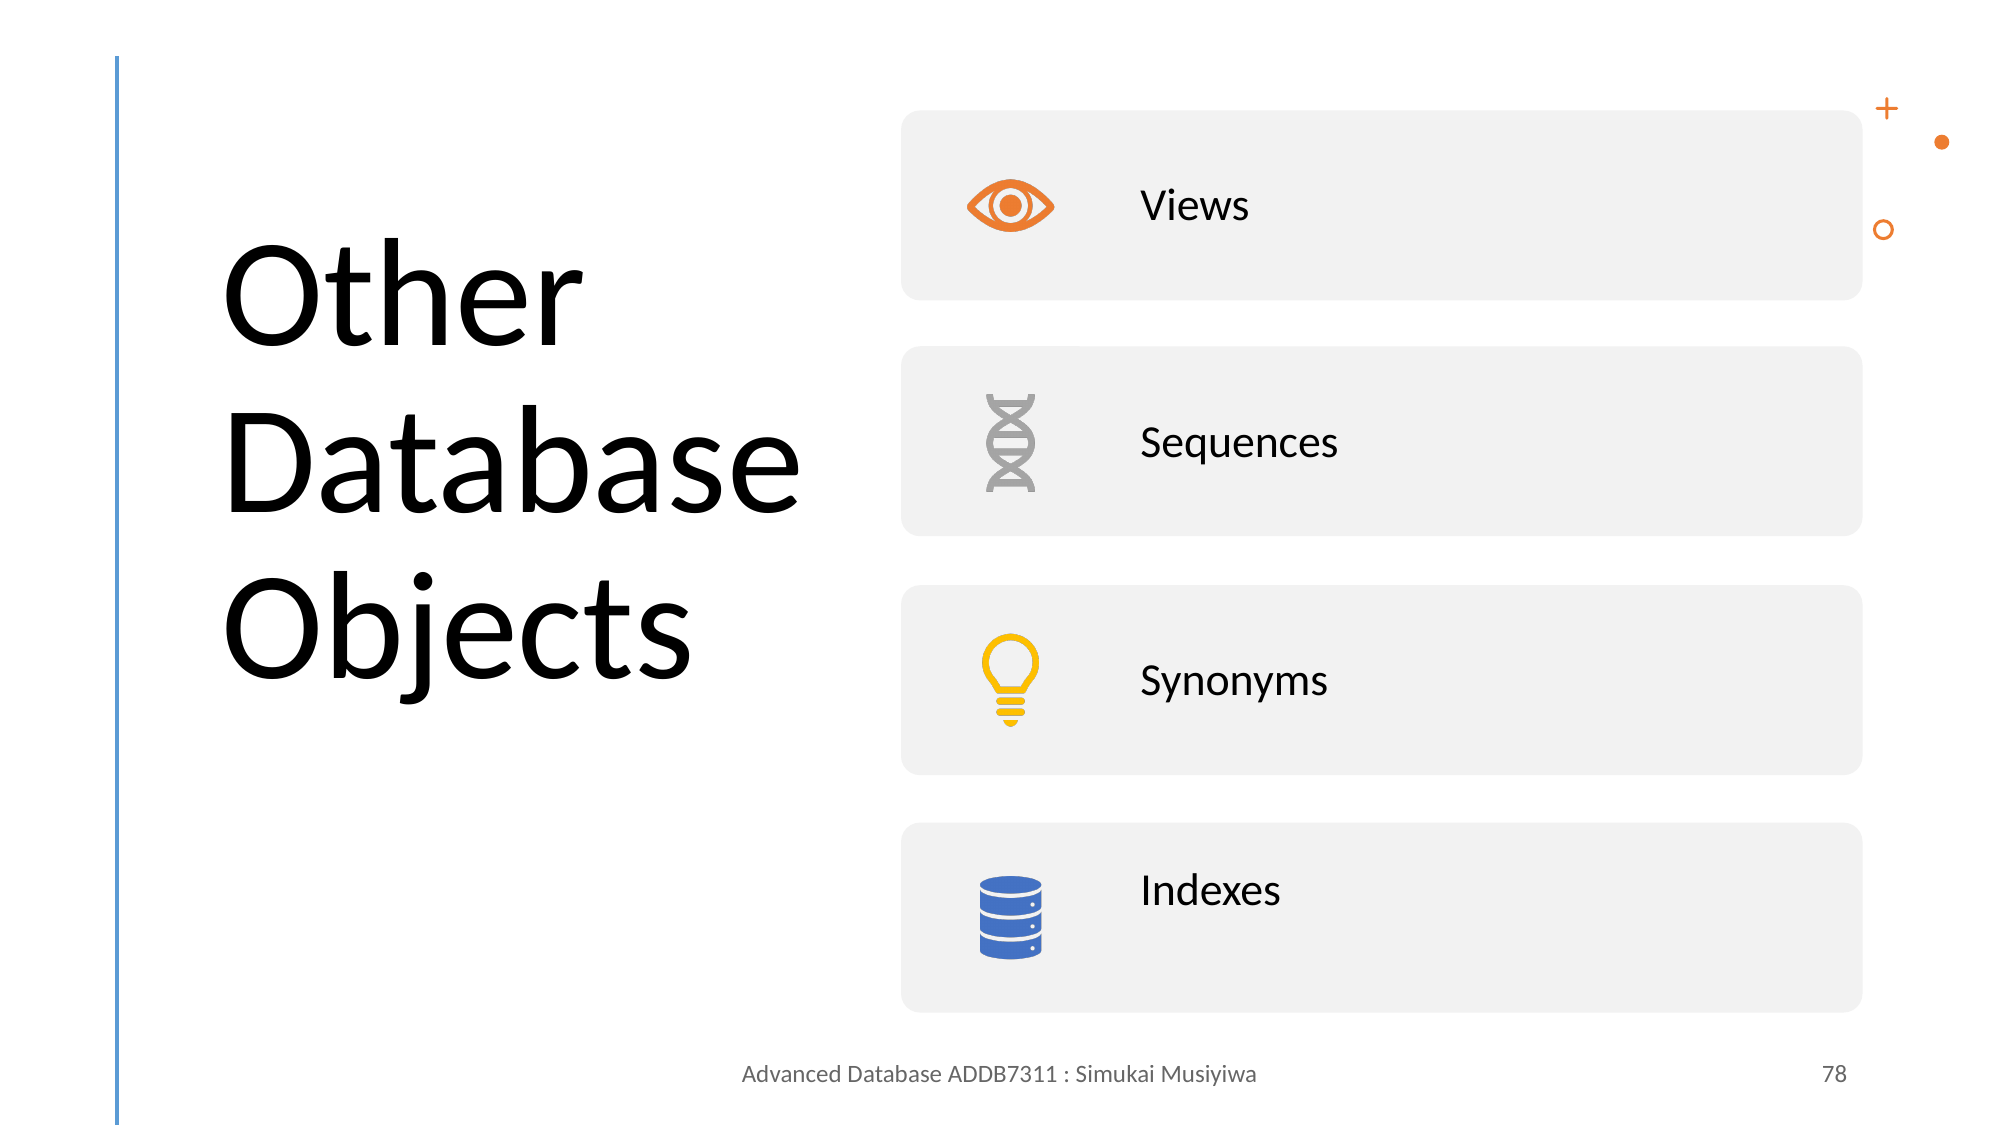

# Other Database Objects

Views
Sequences
Synonyms
Indexes

Advanced Database ADDB7311 : Simukai Musiyiwa
78